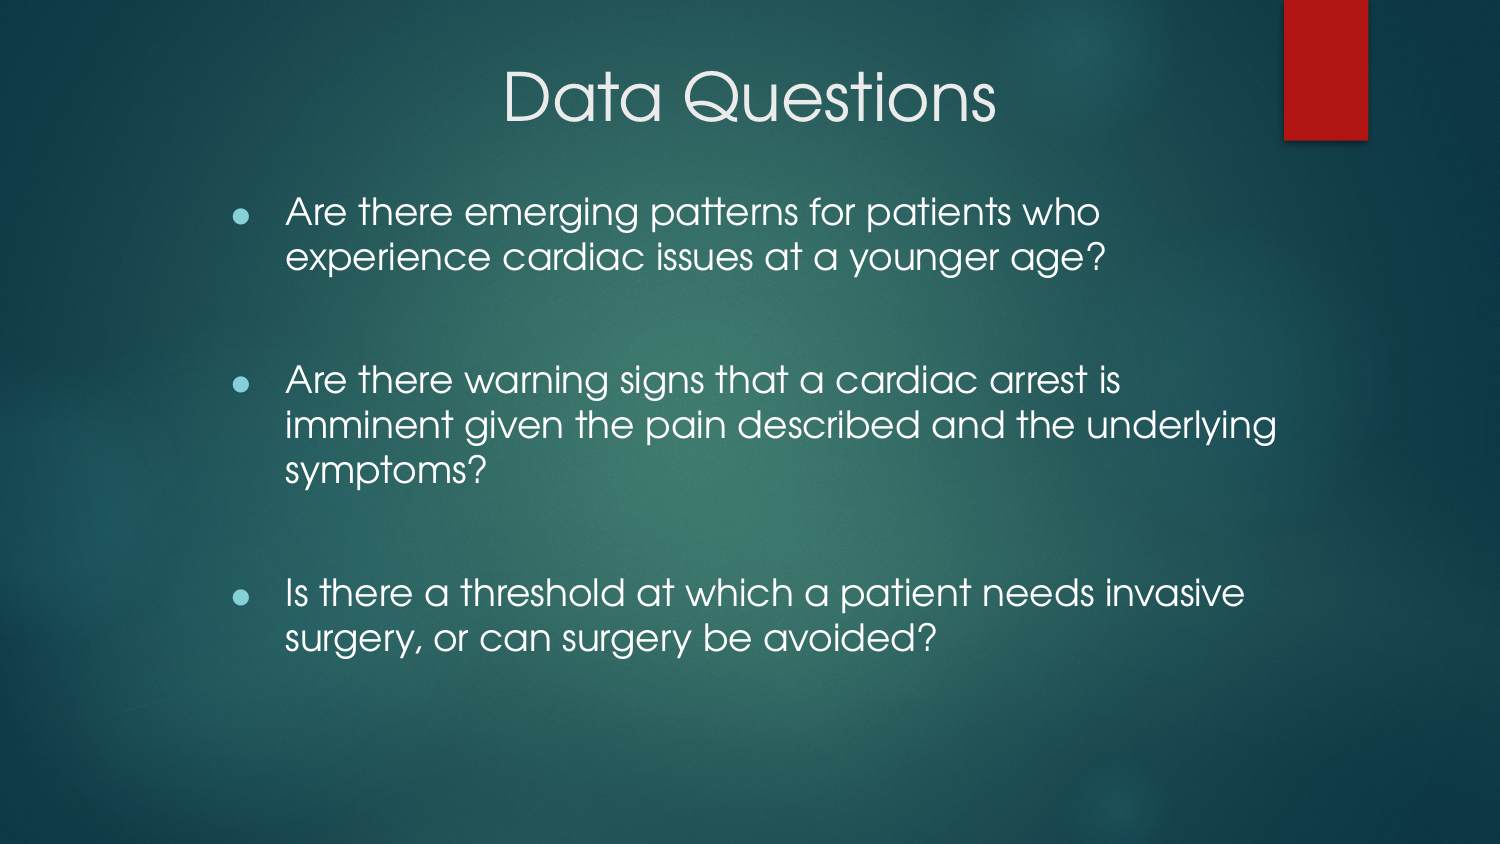

# Data Questions
Are there emerging patterns for patients who experience cardiac issues at a younger age?

Are there warning signs that a cardiac arrest is imminent given the pain described and the underlying symptoms?

Is there a threshold at which a patient needs invasive surgery, or can surgery be avoided?